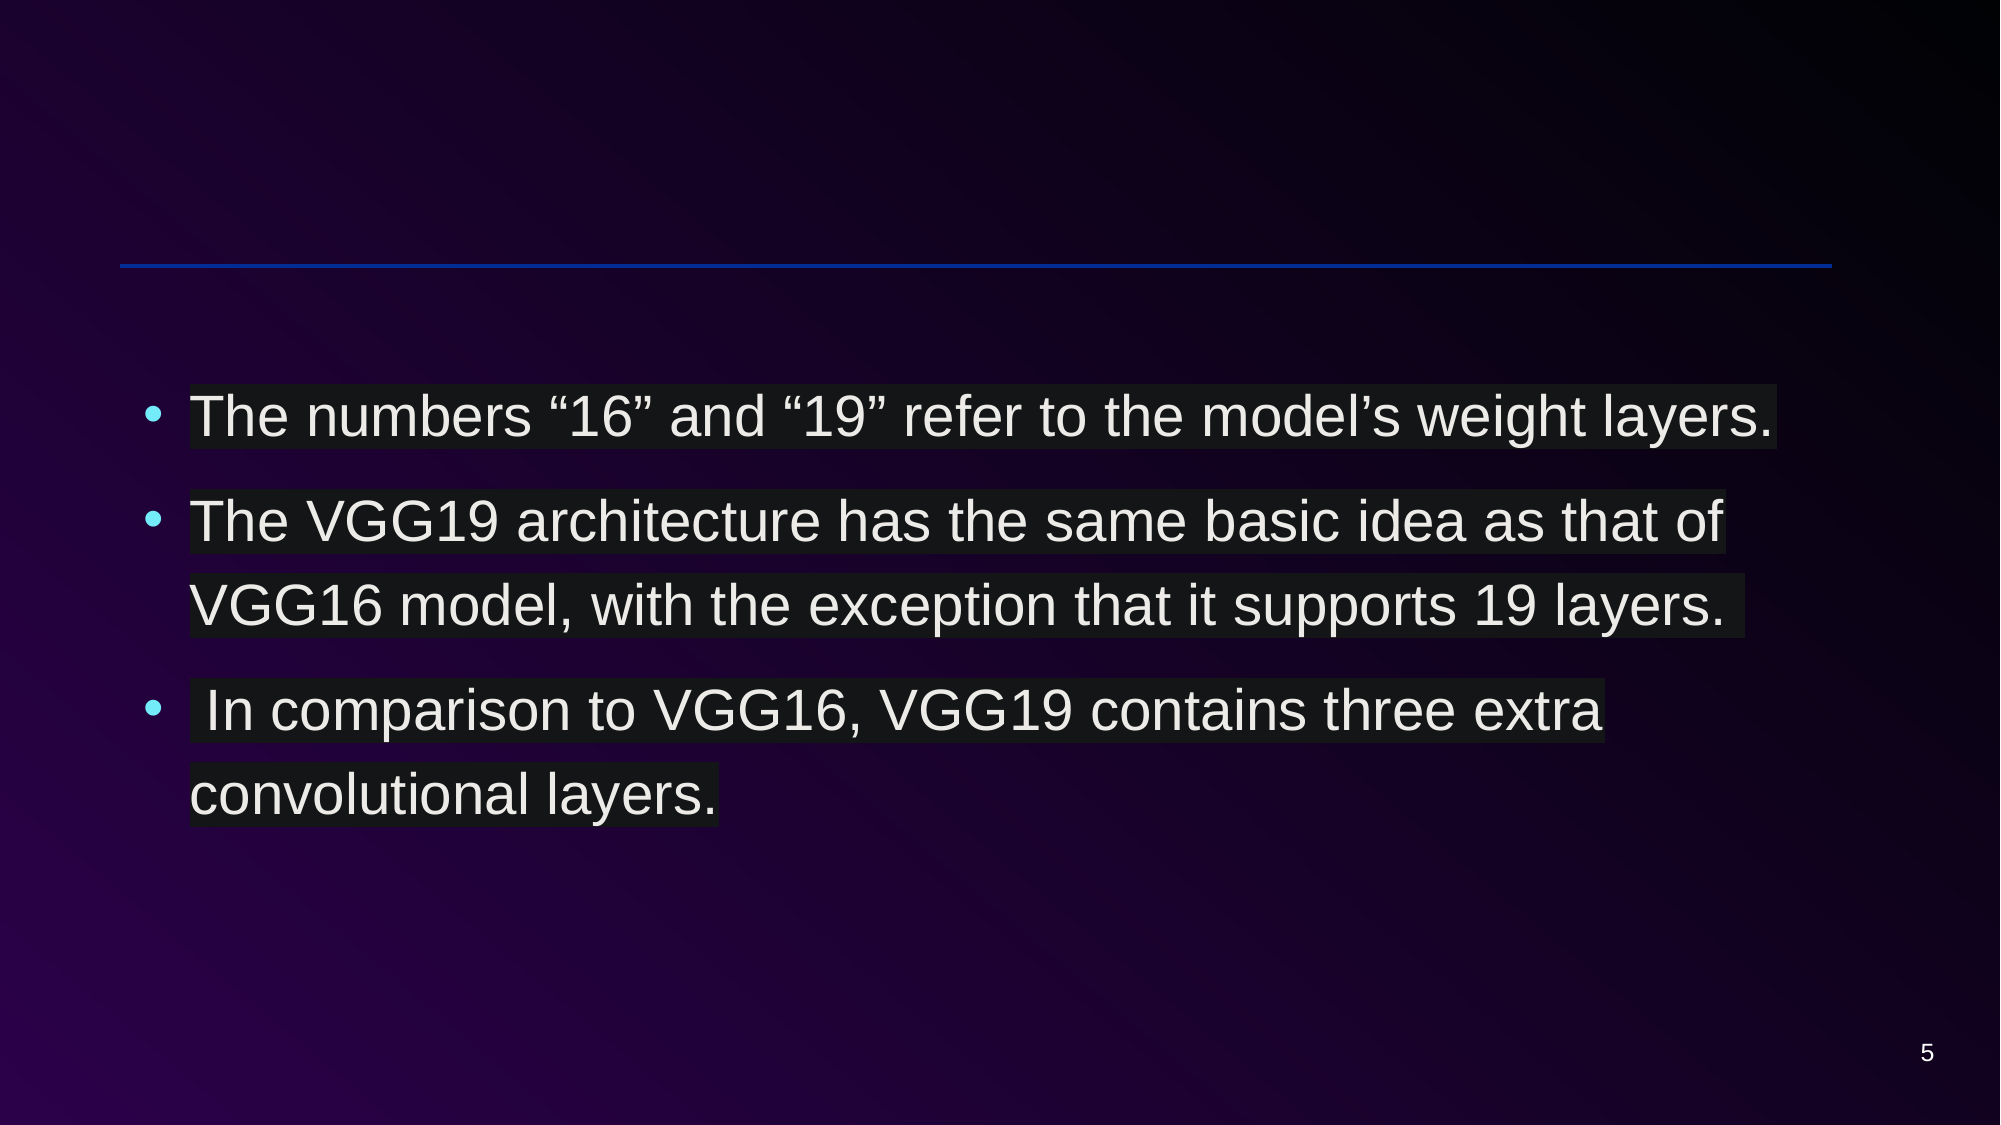

#
The numbers “16” and “19” refer to the model’s weight layers.
The VGG19 architecture has the same basic idea as that of VGG16 model, with the exception that it supports 19 layers.
 In comparison to VGG16, VGG19 contains three extra convolutional layers.

5